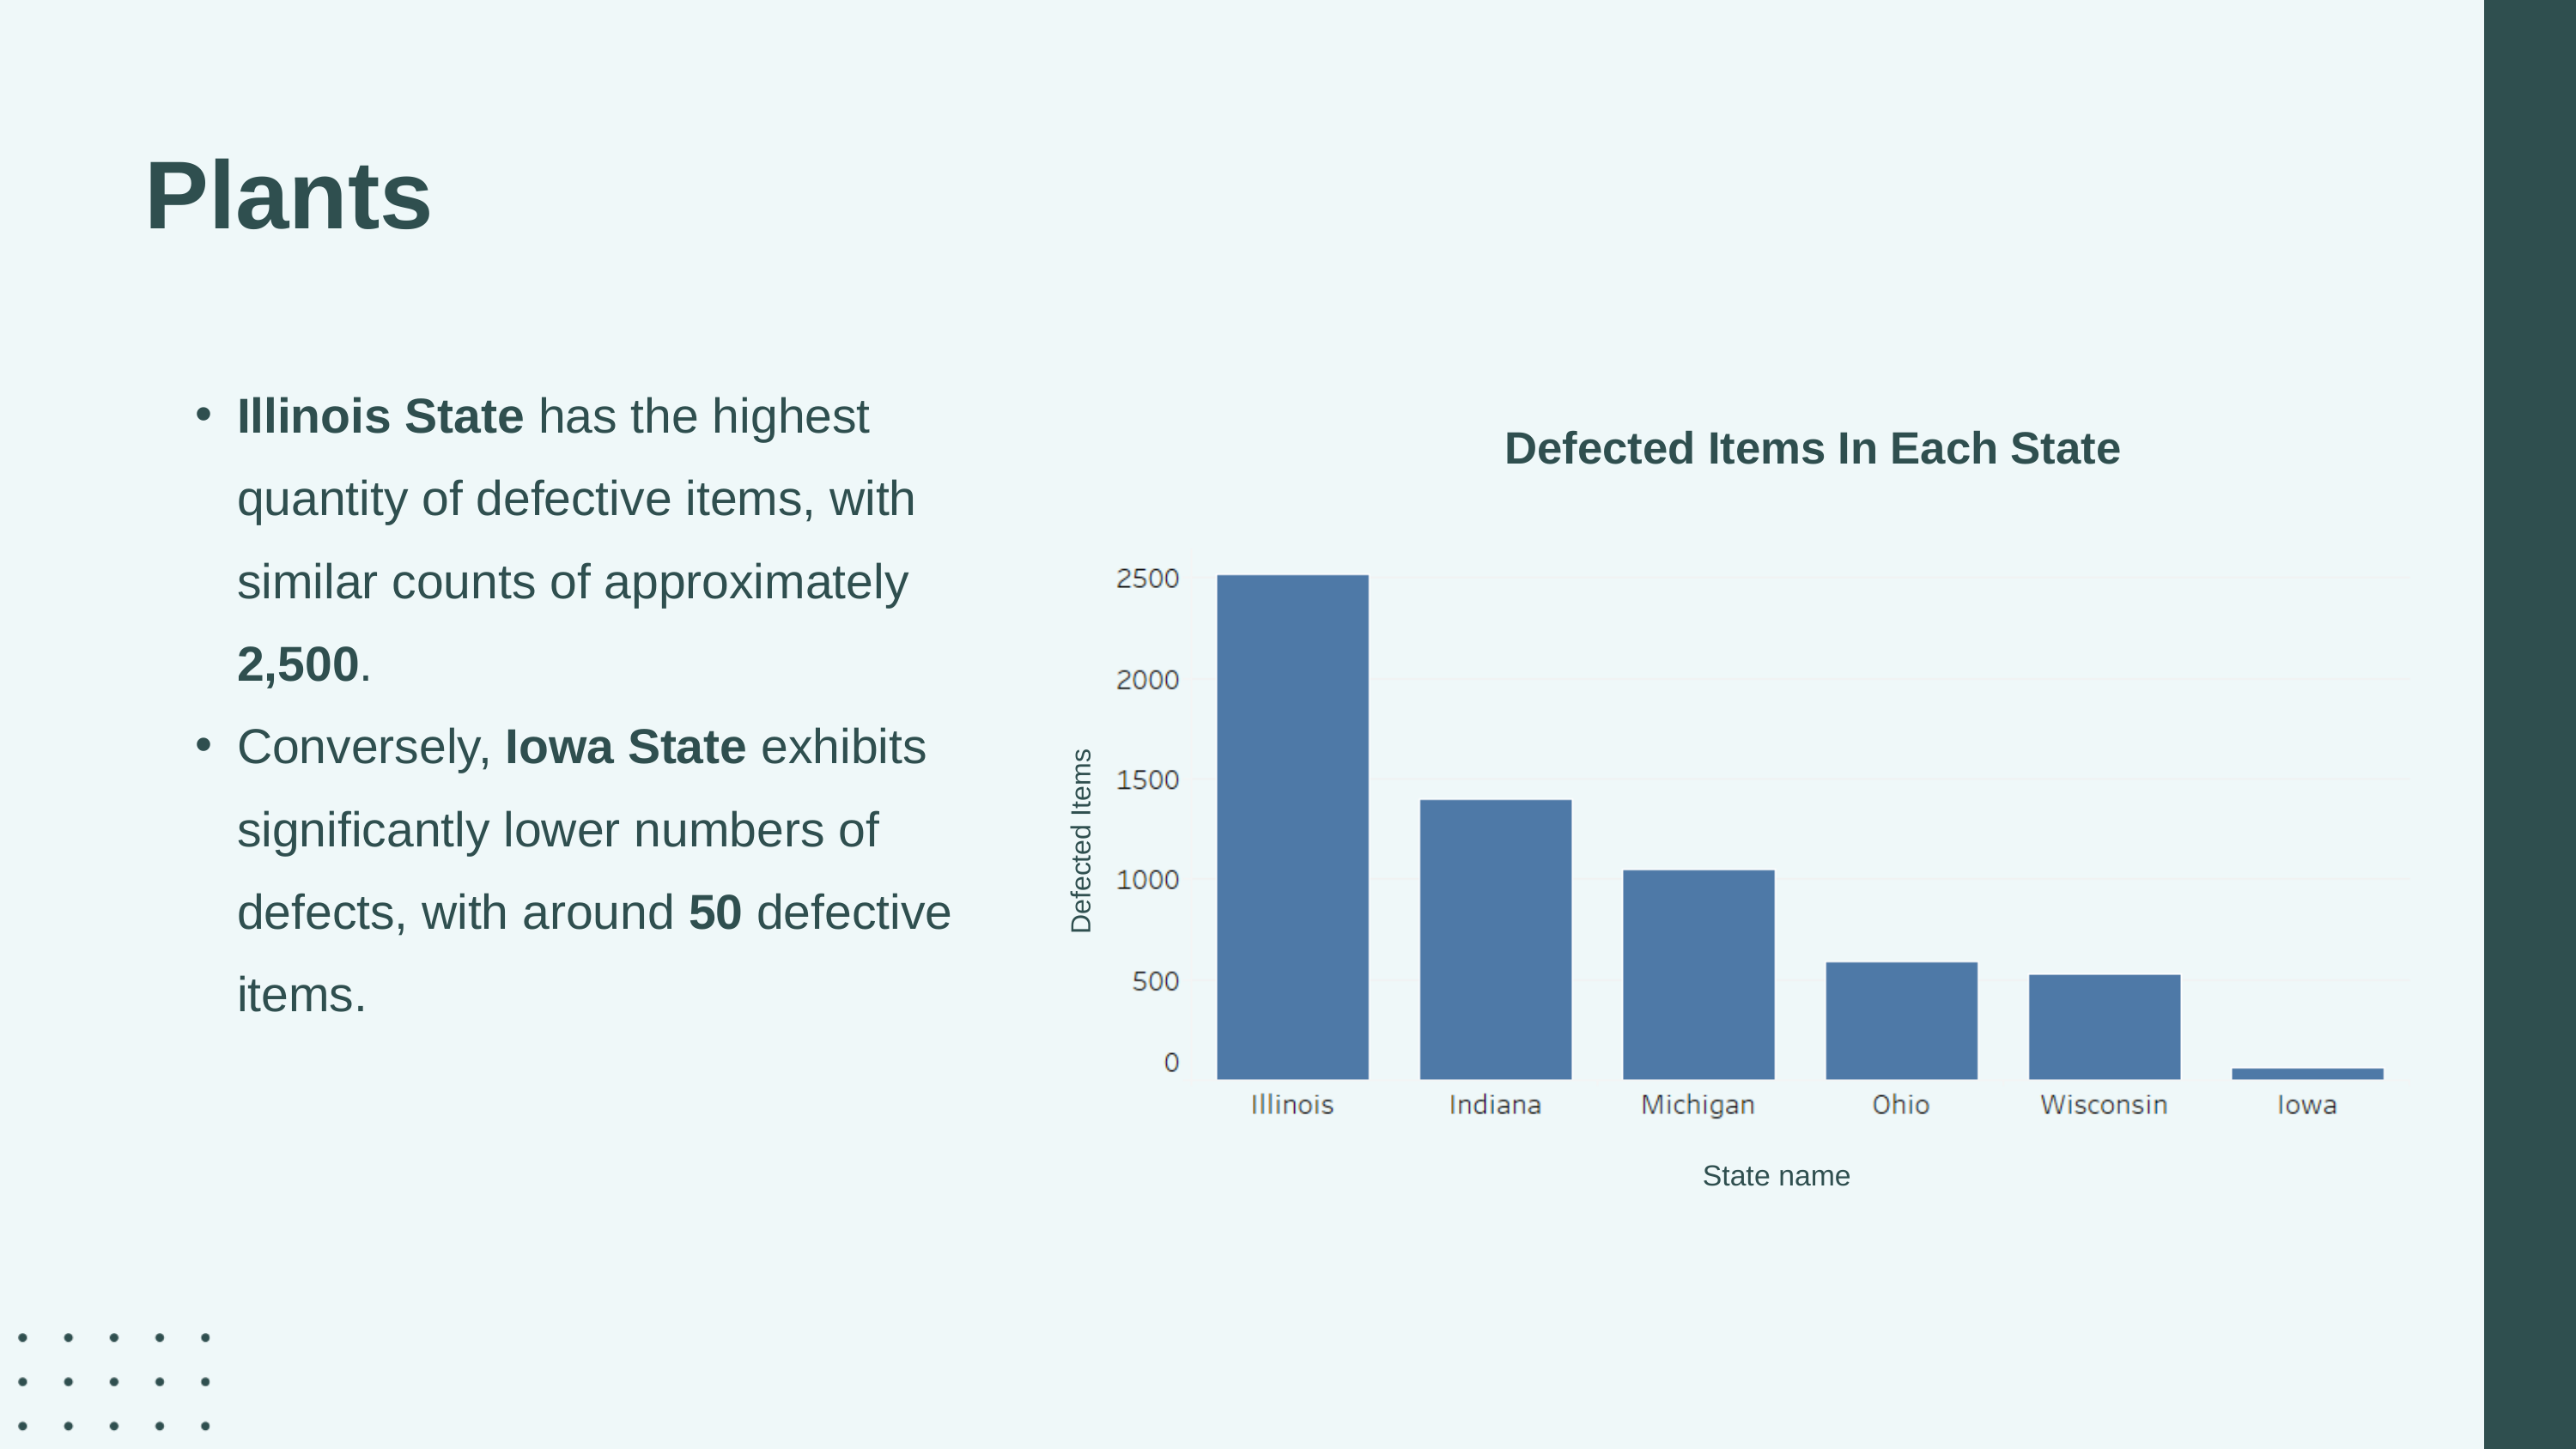

Plants
Illinois State has the highest quantity of defective items, with similar counts of approximately 2,500.
Conversely, Iowa State exhibits significantly lower numbers of defects, with around 50 defective items.

Defected Items In Each State

Defected Items
State name